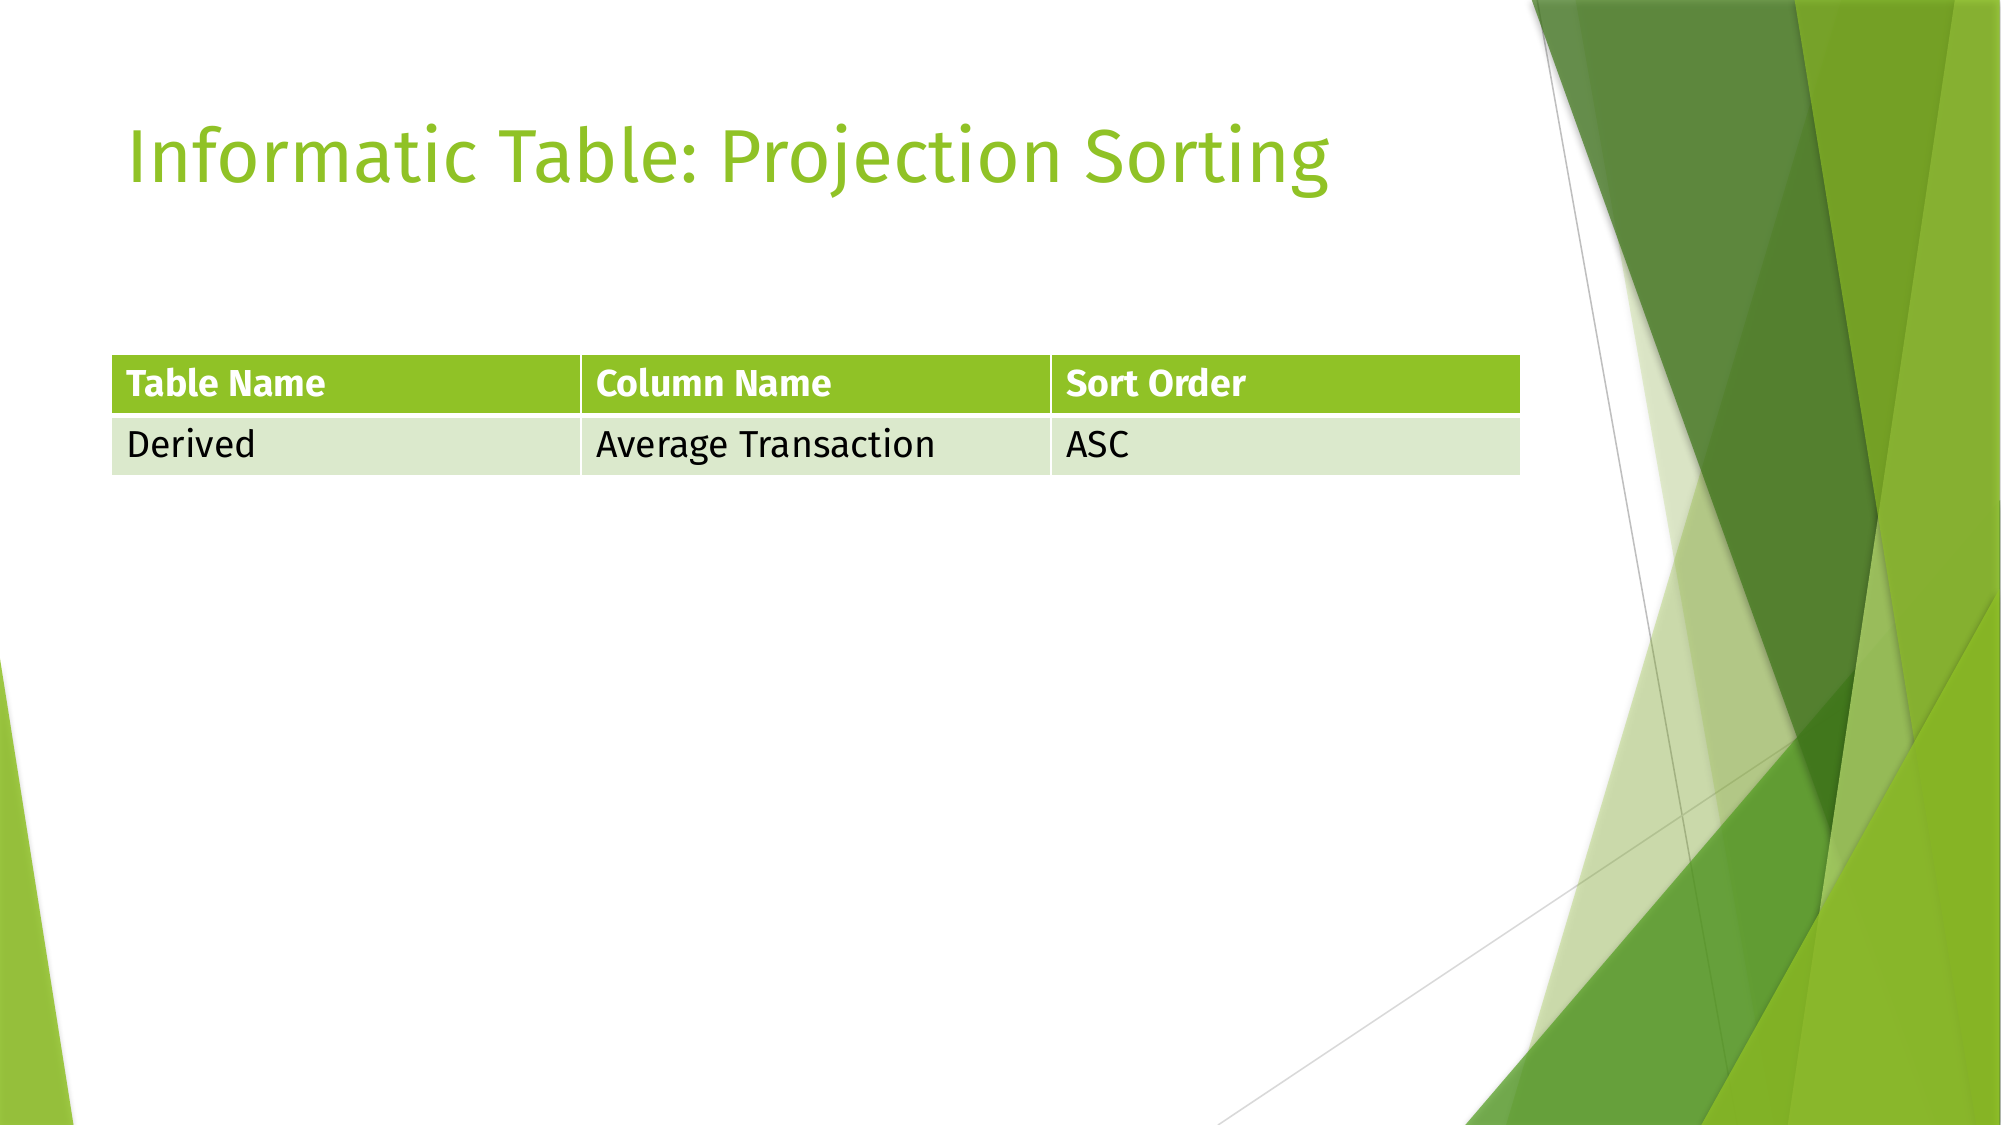

# Informatic Table: Projection Sorting
| Table Name | Column Name | Sort Order |
| --- | --- | --- |
| Derived | Average Transaction | ASC |